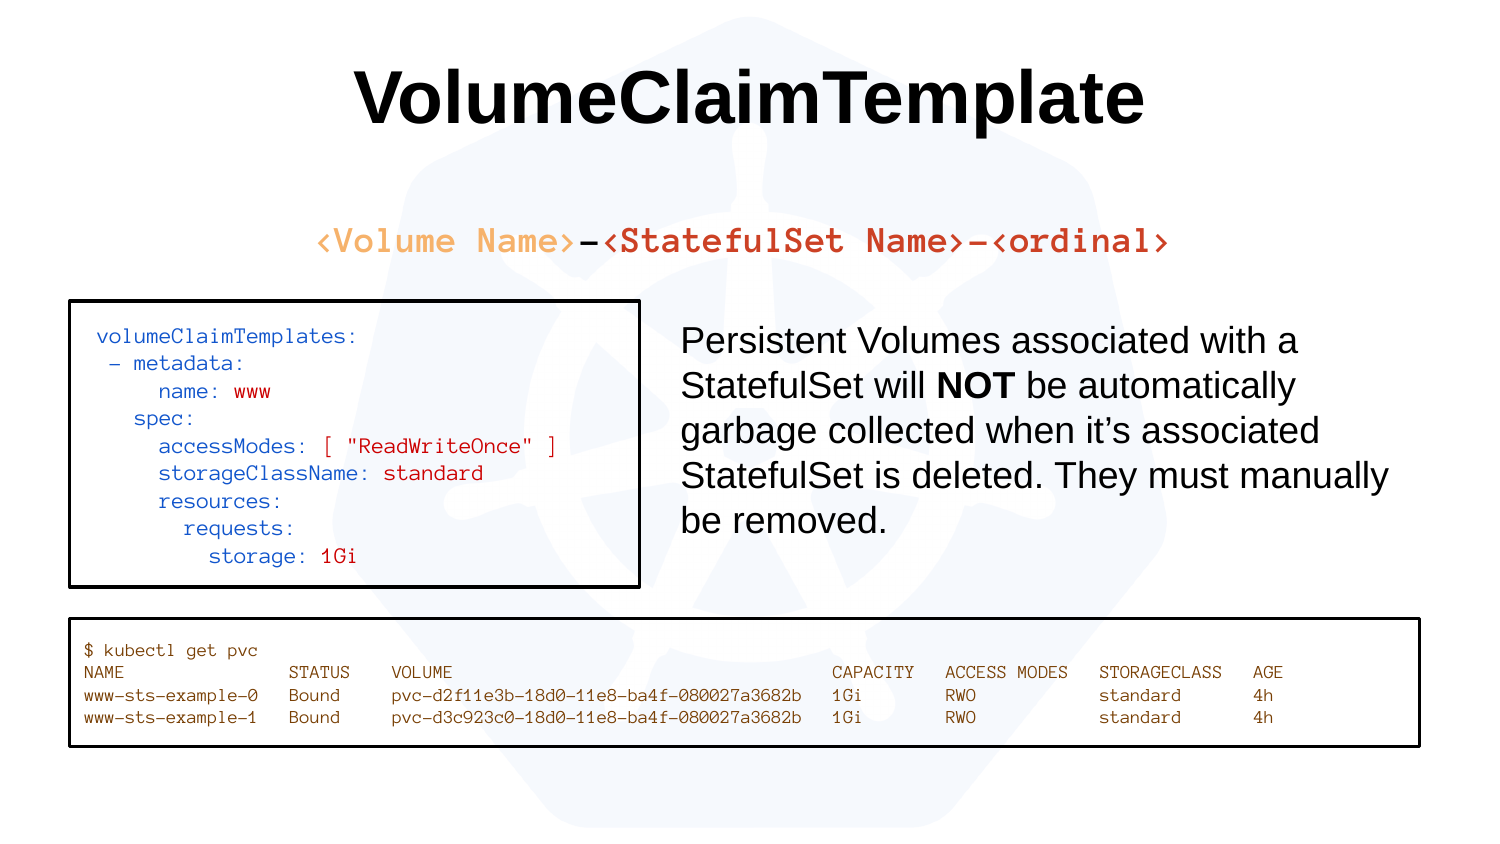

# VolumeClaimTemplate
<Volume Name>-<StatefulSet Name>-<ordinal>
 volumeClaimTemplates:
  - metadata:
      name: www
    spec:
      accessModes: [ "ReadWriteOnce" ]
      storageClassName: standard
      resources:
        requests:
          storage: 1Gi
Persistent Volumes associated with a StatefulSet will NOT be automatically garbage collected when it’s associated StatefulSet is deleted. They must manually be removed.
$ kubectl get pvc
NAME                STATUS    VOLUME                                     CAPACITY   ACCESS MODES   STORAGECLASS   AGE
www-sts-example-0   Bound     pvc-d2f11e3b-18d0-11e8-ba4f-080027a3682b   1Gi        RWO            standard       4h
www-sts-example-1   Bound     pvc-d3c923c0-18d0-11e8-ba4f-080027a3682b   1Gi        RWO            standard       4h